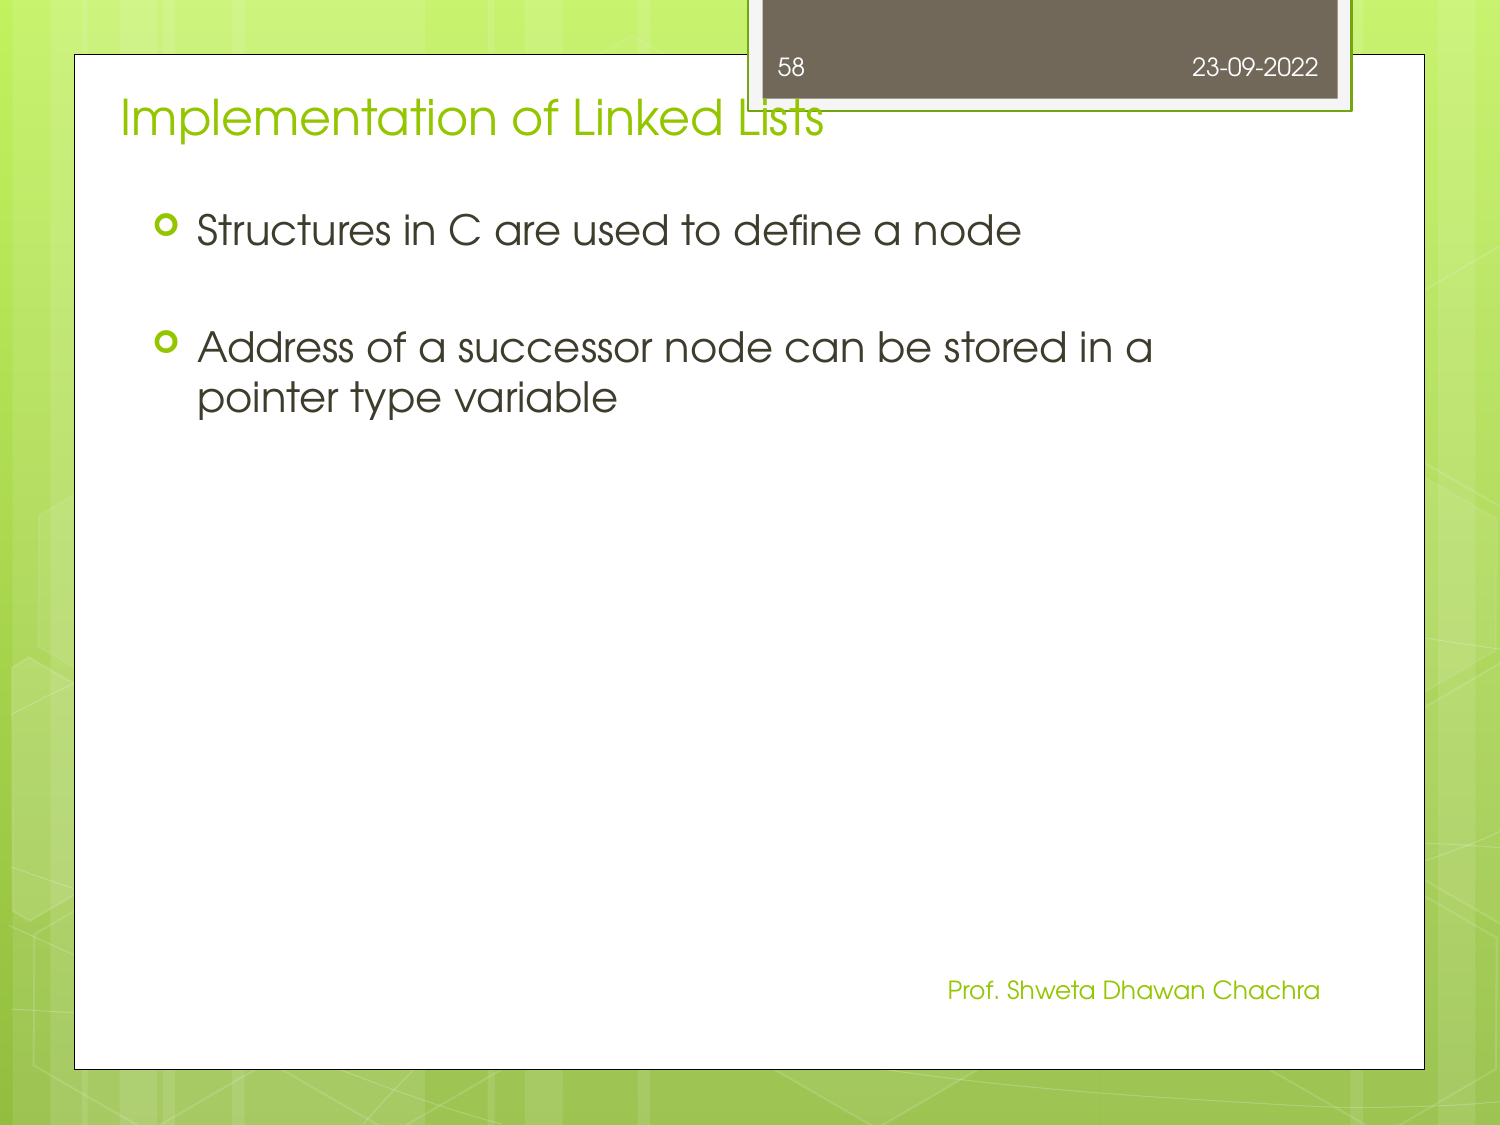

58
23-09-2022
Implementation of Linked Lists
Structures in C are used to define a node

Address of a successor node can be stored in a pointer type variable
Prof. Shweta Dhawan Chachra